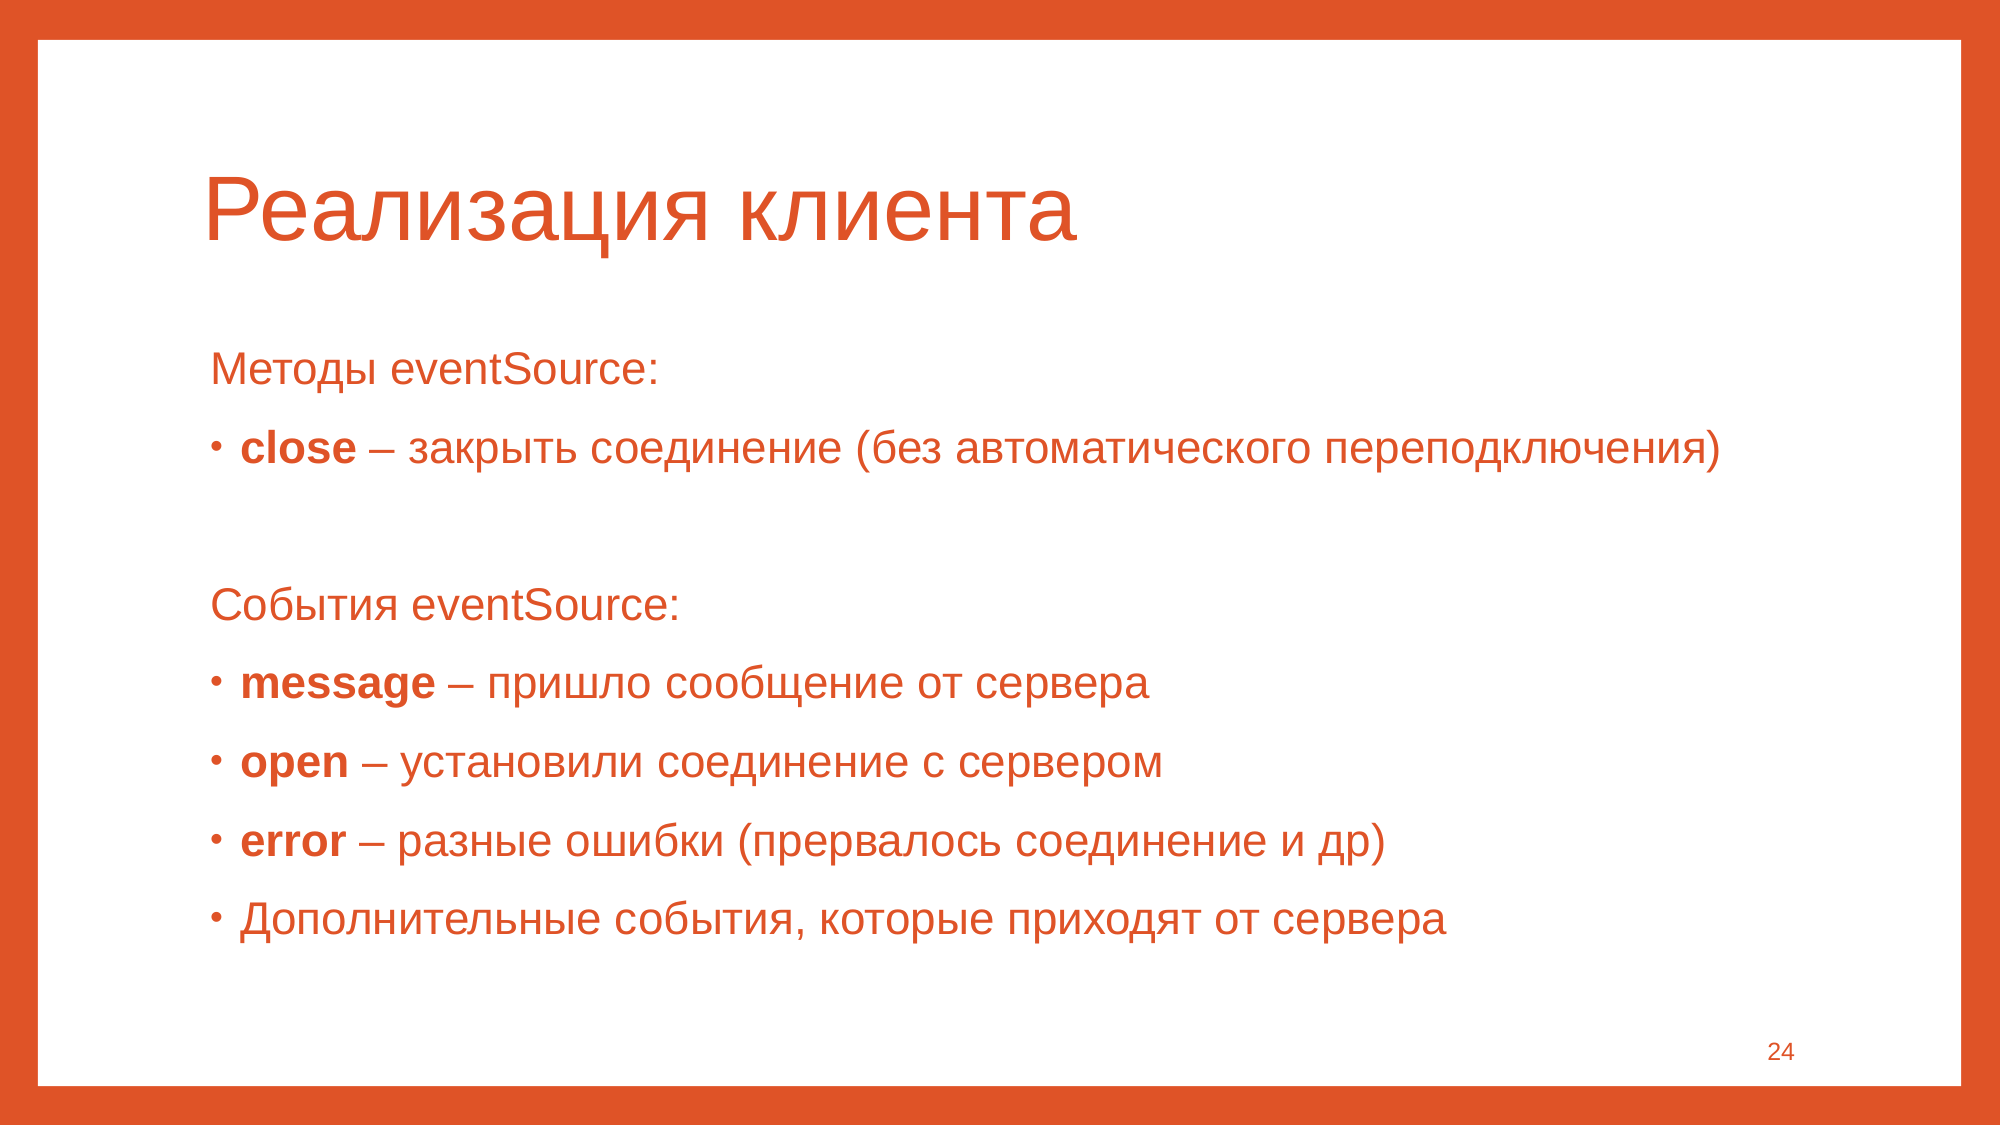

# Реализация клиента
Методы eventSource:
close – закрыть соединение (без автоматического переподключения)

События eventSource:
message – пришло сообщение от сервера
open – установили соединение с сервером
error – разные ошибки (прервалось соединение и др)
Дополнительные события, которые приходят от сервера

24